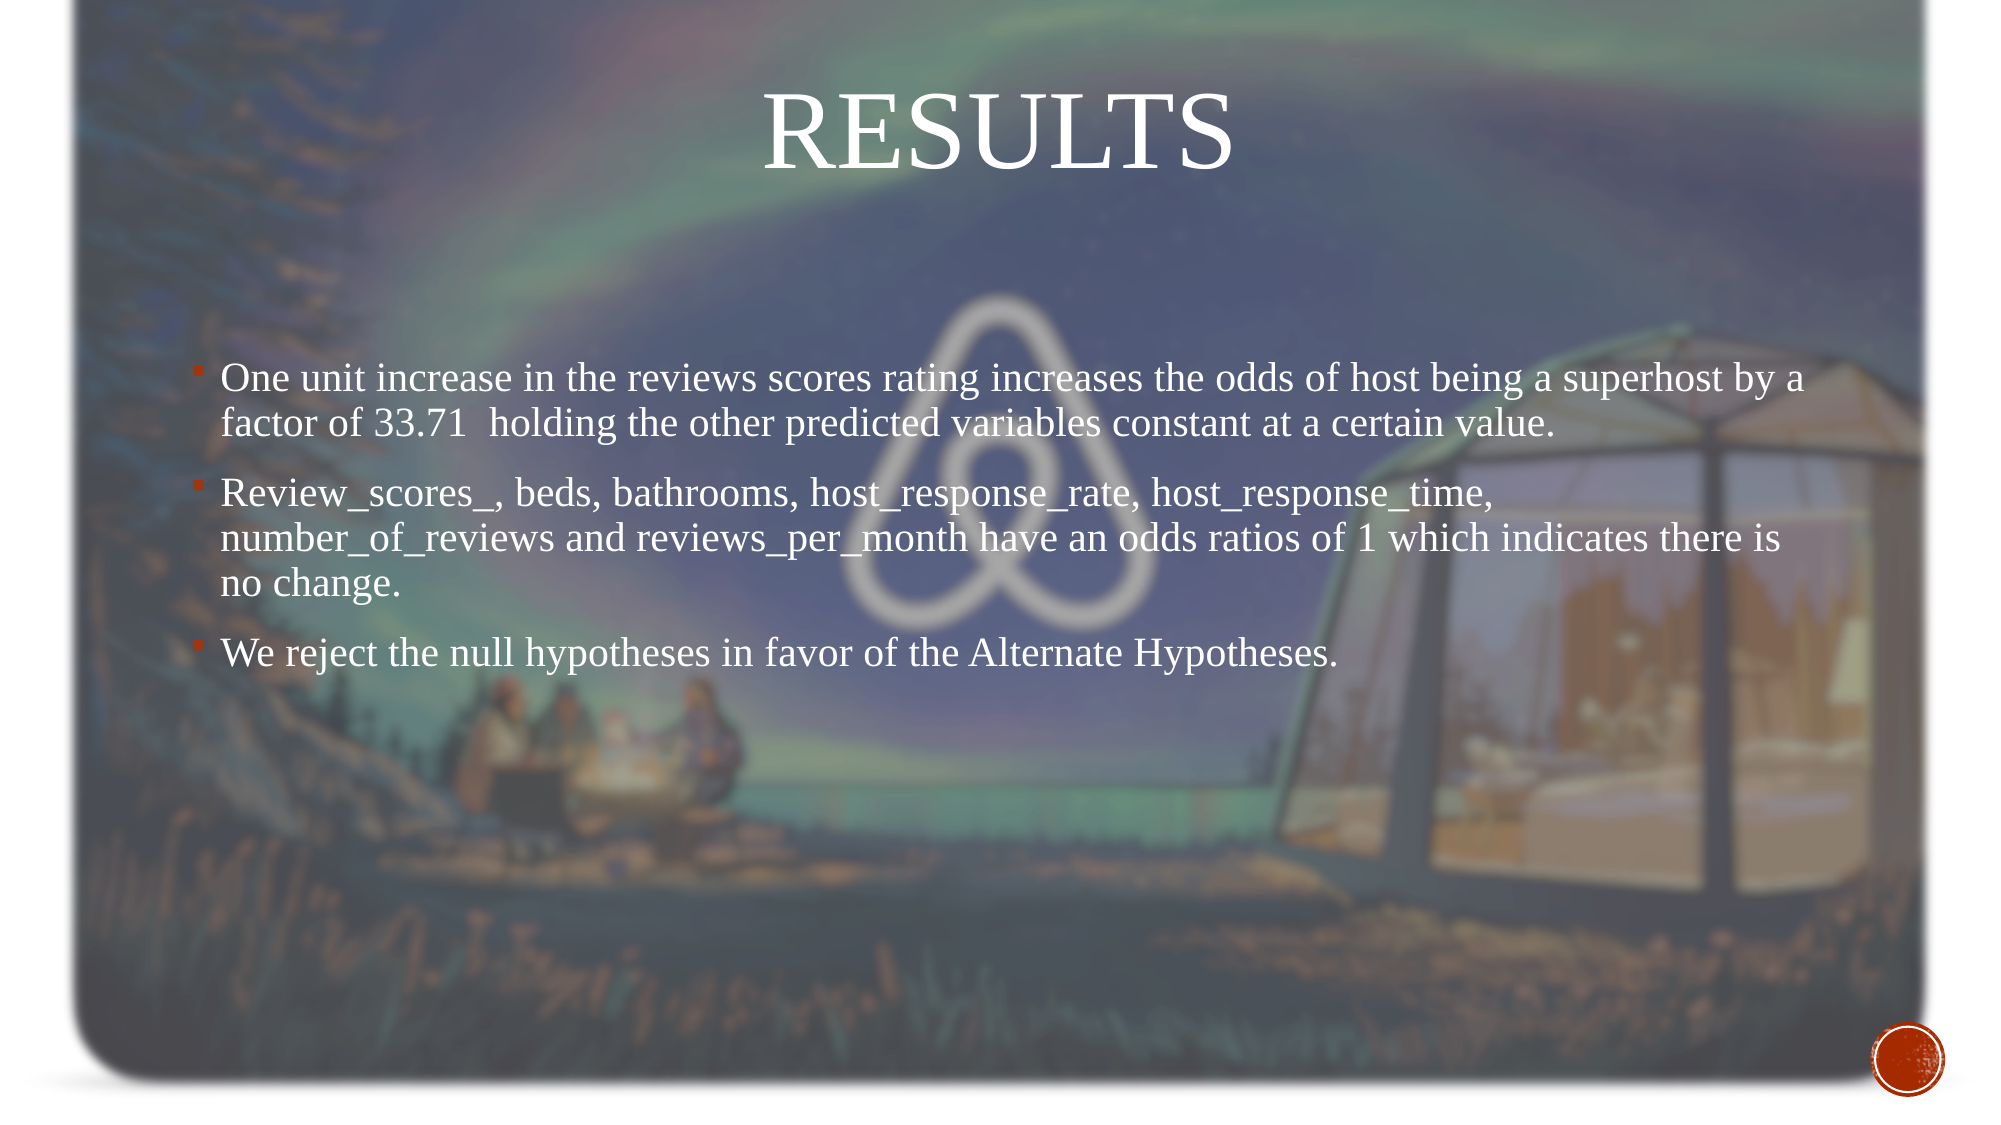

# RESULTS
One unit increase in the reviews scores rating increases the odds of host being a superhost by a factor of 33.71  holding the other predicted variables constant at a certain value.
Review_scores_, beds, bathrooms, host_response_rate, host_response_time, number_of_reviews and reviews_per_month have an odds ratios of 1 which indicates there is no change.
We reject the null hypotheses in favor of the Alternate Hypotheses.